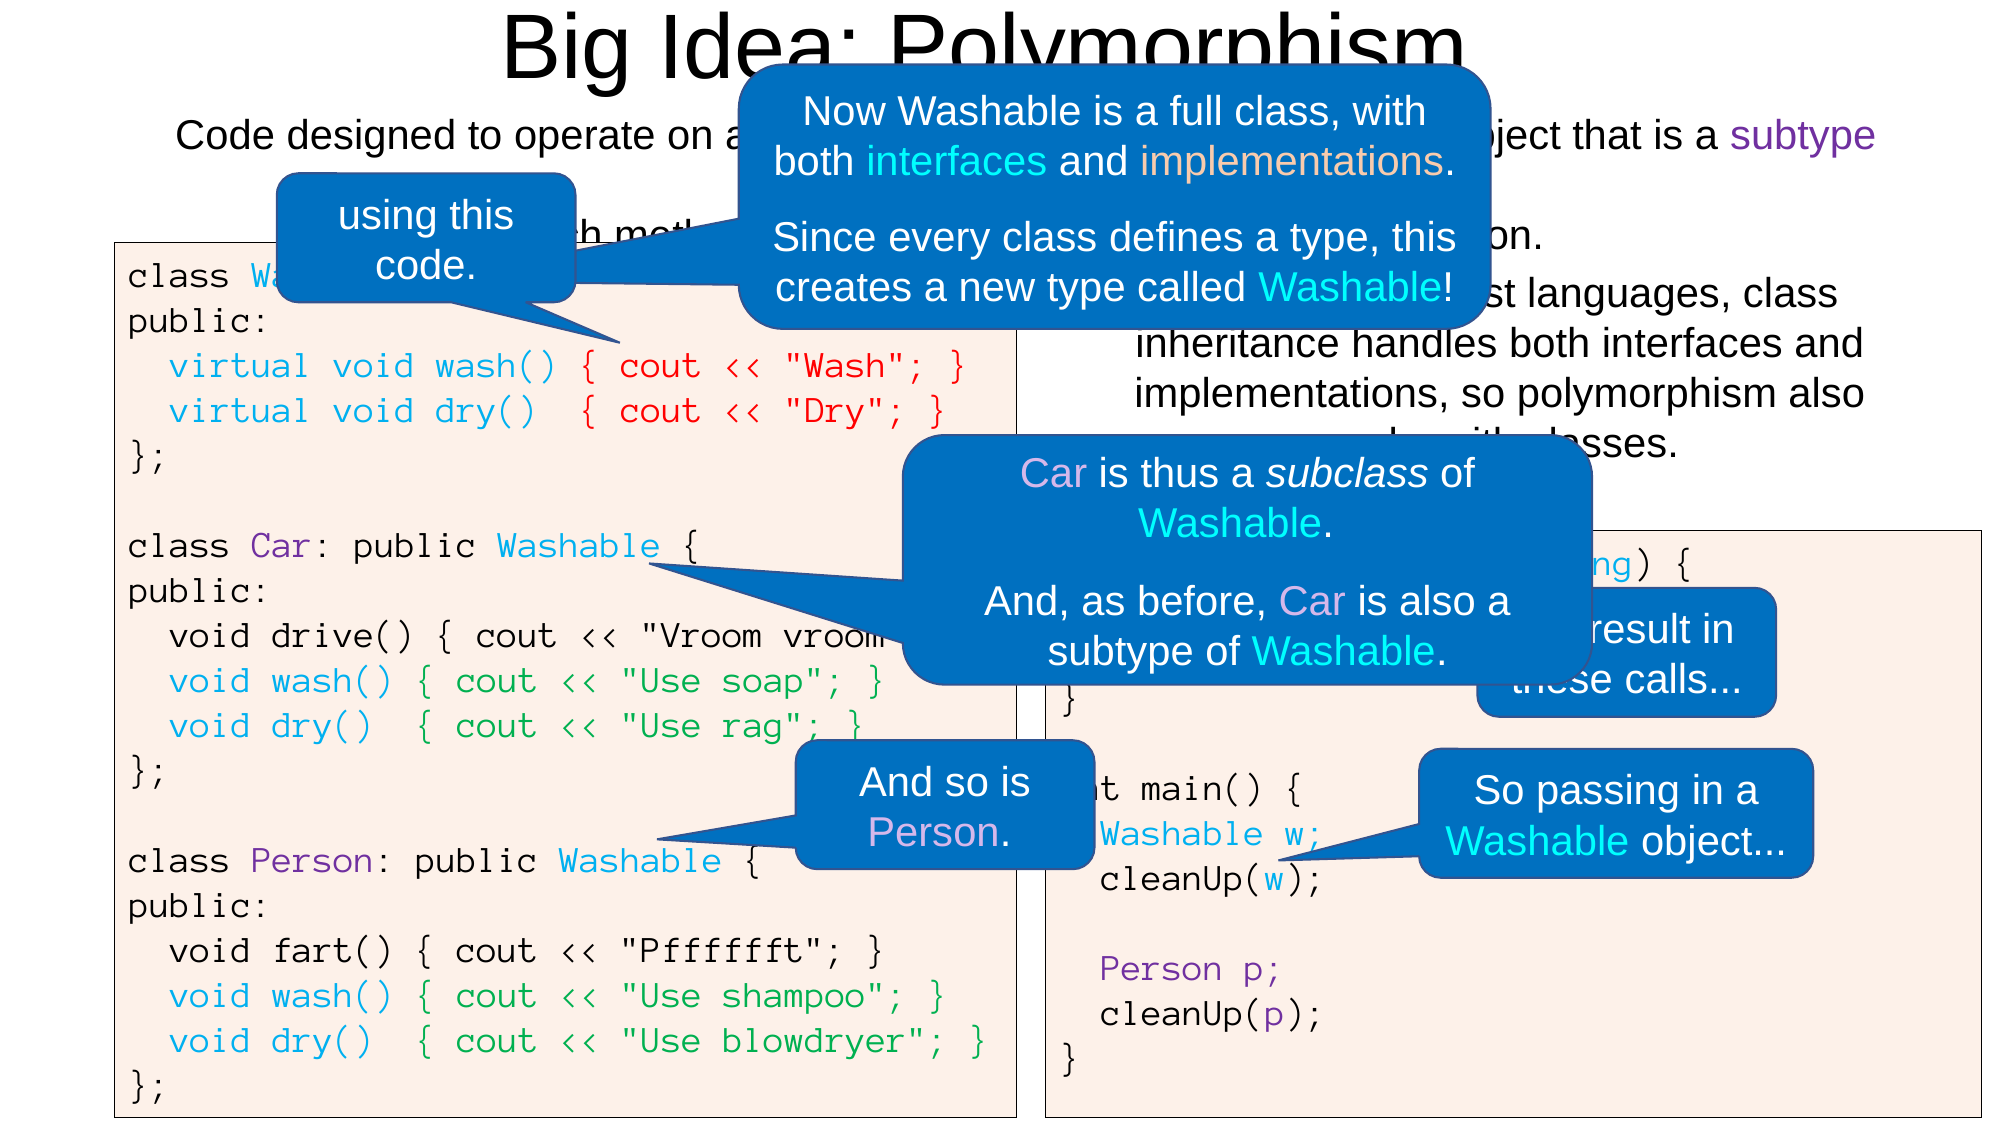

Big Idea: Polymorphism
Now Washable is a full class, with both interfaces and implementations.

Since every class defines a type, this creates a new type called Washable!

Code designed to operate on an object of type T can operate on any object that is a subtype of T.
Each method call is directed to the right implementation.

using this code.
class Washable {
public:
  virtual void wash() = 0;
  virtual void dry() = 0;
};

class Car: public Washable {
public:
  void drive() { cout << "Vroom vroom"; }
  void wash() { cout << "Use soap"; }
  void dry()  { cout << "Use rag"; }
};

class Person: public Washable {
public:
  void fart() { cout << "Pfffffft"; }
  void wash() { cout << "Use shampoo"; }
  void dry()  { cout << "Use blowdryer"; }
};

class Washable {
public:
  virtual void wash() { cout << "Wash"; }
  virtual void dry()  { cout << "Dry"; }
};

class Car: public Washable {
public:
  void drive() { cout << "Vroom vroom"; }
  void wash() { cout << "Use soap"; }
  void dry()  { cout << "Use rag"; }
};

class Person: public Washable {
public:
  void fart() { cout << "Pfffffft"; }
  void wash() { cout << "Use shampoo"; }
  void dry()  { cout << "Use blowdryer"; }
};

As we saw, in most languages, class inheritance handles both interfaces and implementations, so polymorphism also works with classes.
Car is thus a subclass of Washable.

And, as before, Car is also a subtype of Washable.
void cleanUp(Washable& thing) {
 thing.wash();
 thing.dry();
}

int main() {
  Car c;
  cleanUp(c);

  Person p;
  cleanUp(p);
}

void cleanUp(Washable& thing) {
 thing.wash();
 thing.dry();
}

int main() {
  Washable w;
  cleanUp(w);

  Person p;
  cleanUp(p);
}

will result in these calls...
And so is Person.
So passing in a Washable object...